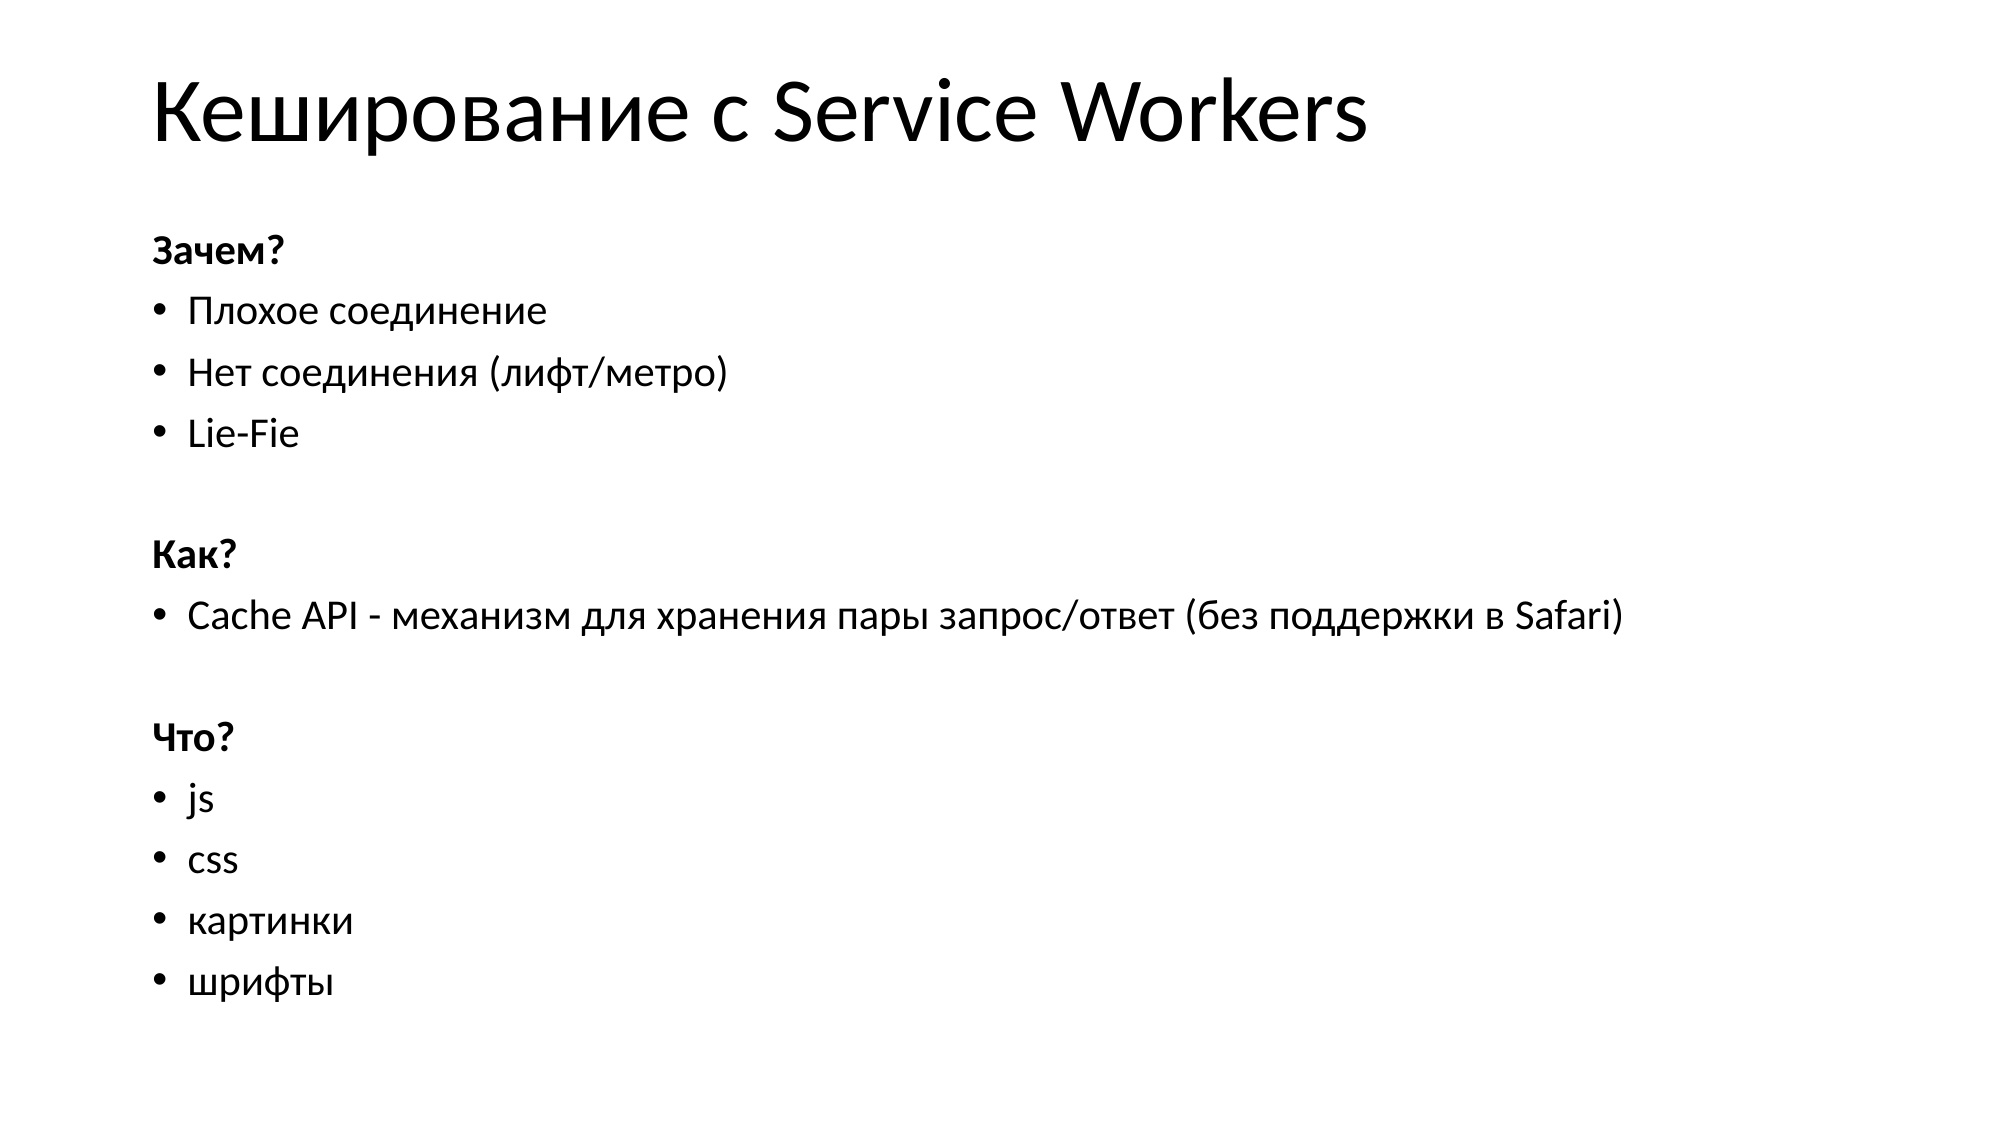

# Кеширование с Service Workers
Зачем?
Плохое соединение
Нет соединения (лифт/метро)
Lie-Fie

Как?
Cache API - механизм для хранения пары запрос/ответ (без поддержки в Safari)

Что?
js
css
картинки
шрифты